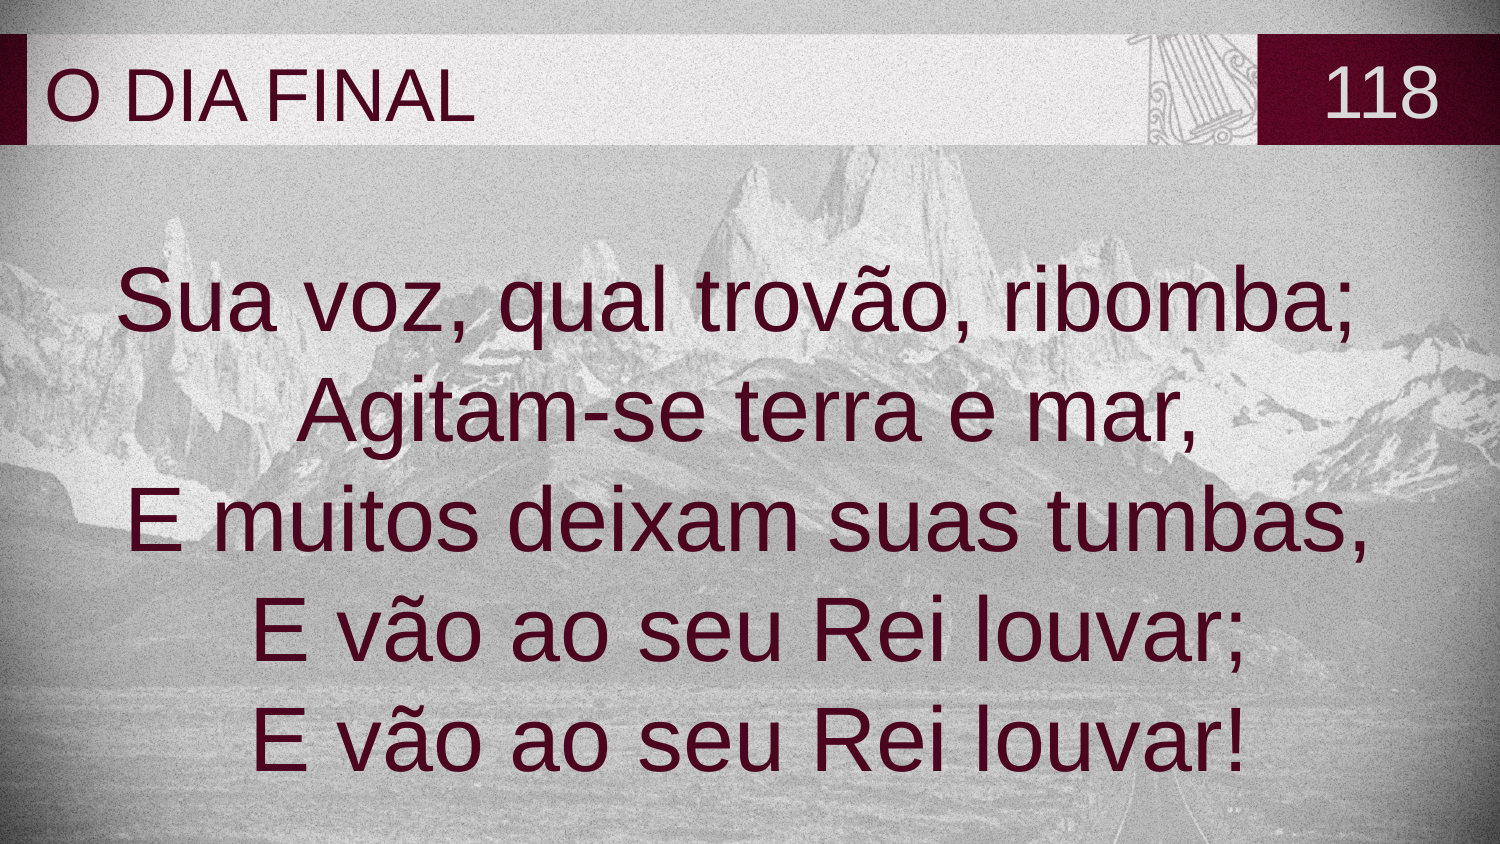

# O DIA FINAL
118
Sua voz, qual trovão, ribomba;
Agitam-se terra e mar,
E muitos deixam suas tumbas,
E vão ao seu Rei louvar;
E vão ao seu Rei louvar!